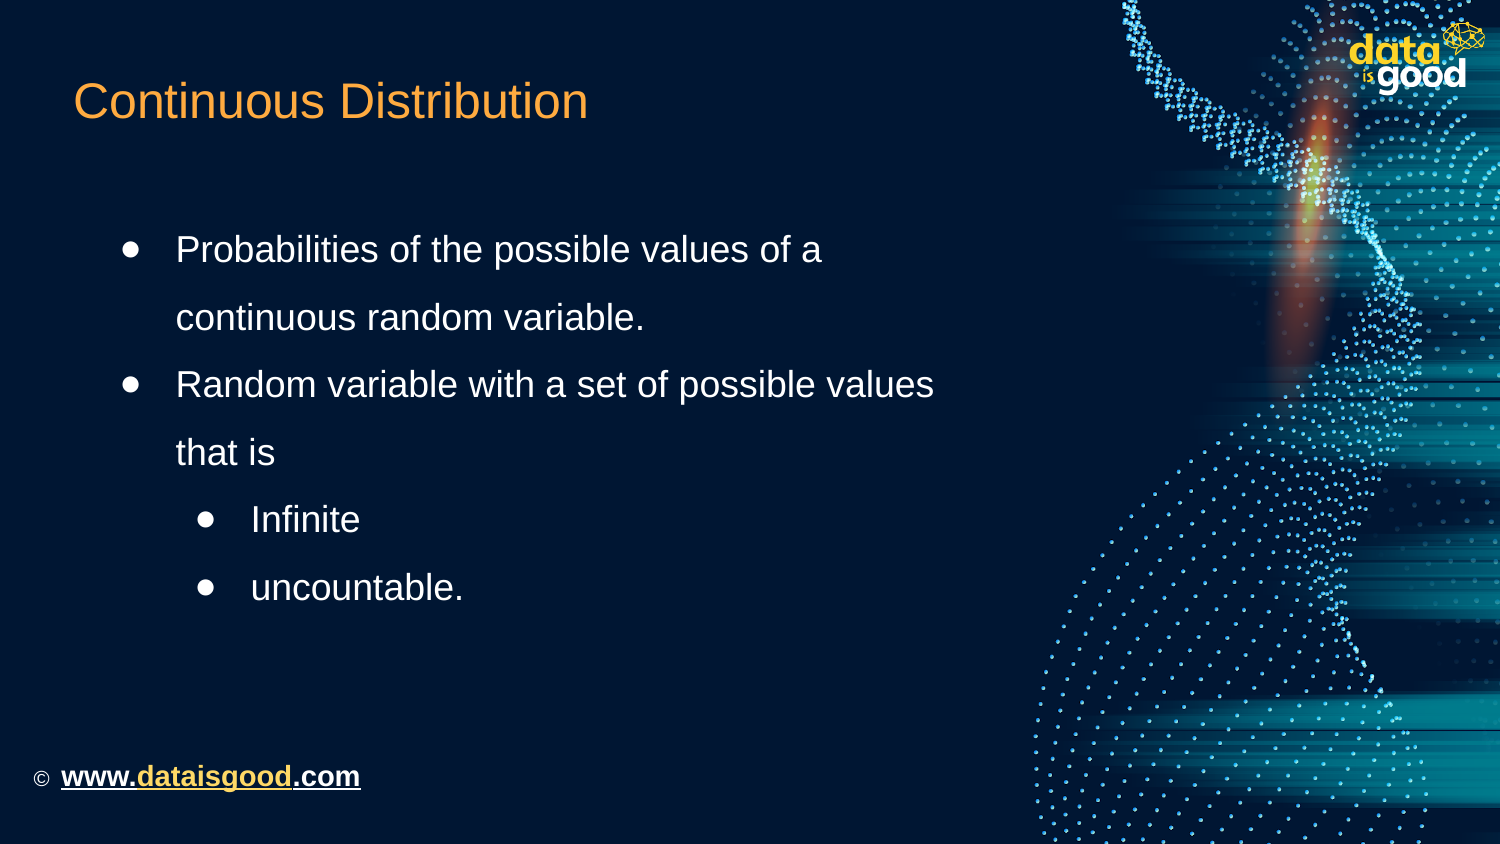

# Continuous Distribution
Probabilities of the possible values of a continuous random variable.
Random variable with a set of possible values that is
Infinite
uncountable.